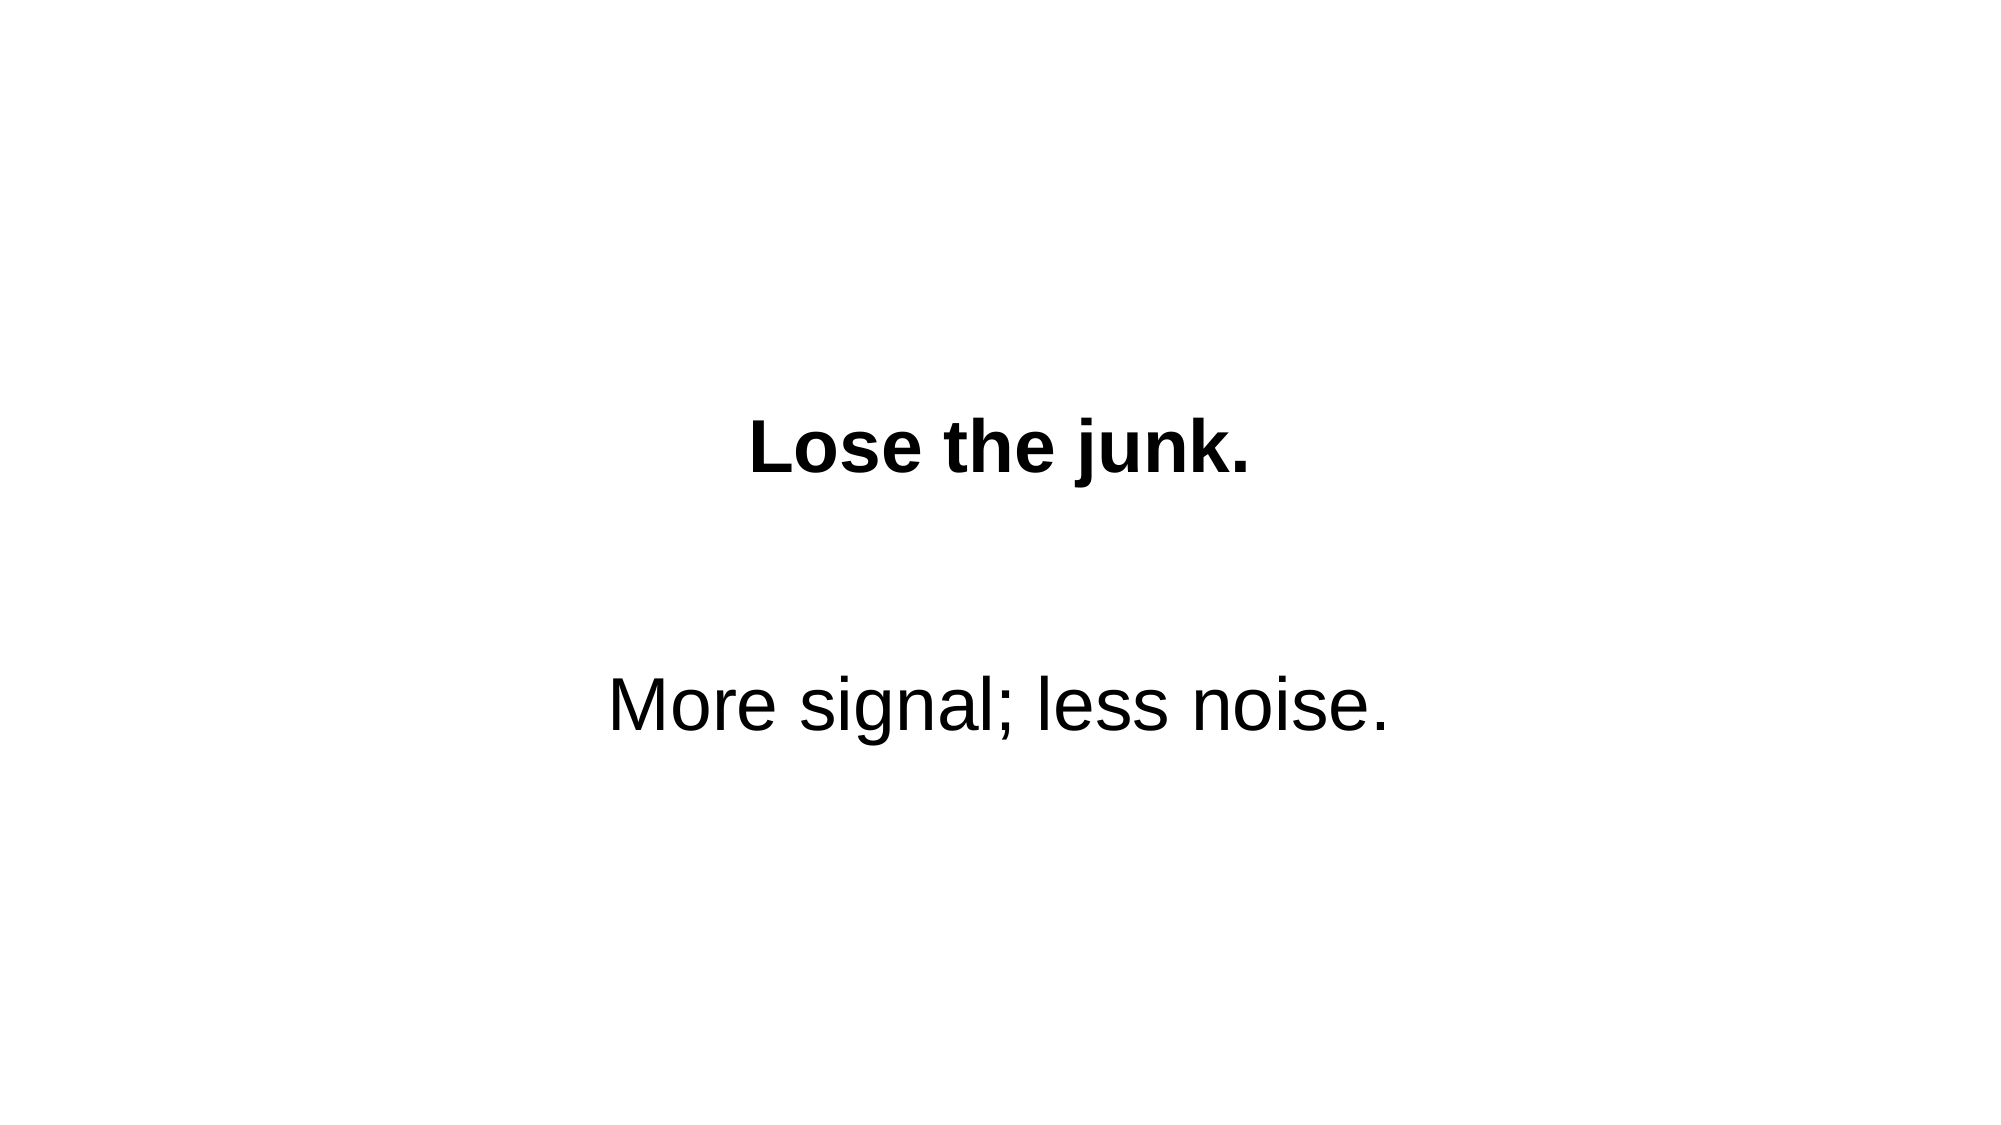

Lose the junk.

More signal; less noise.